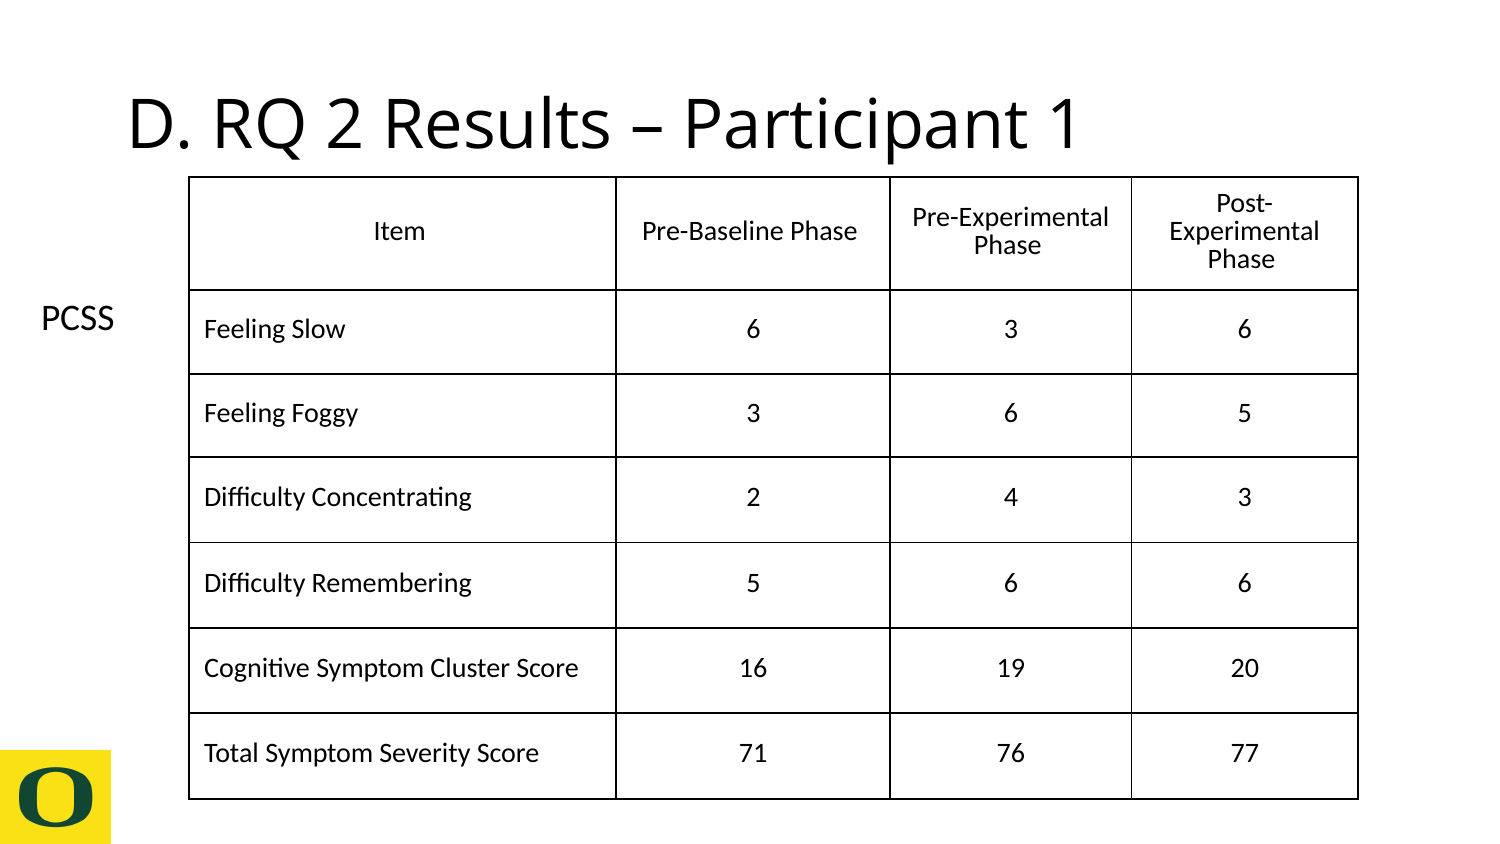

# D. RQ 2 Results – Participant 1
| Item | Pre-Baseline Phase | Pre-Experimental Phase | Post-Experimental Phase |
| --- | --- | --- | --- |
| Feeling Slow | 6 | 3 | 6 |
| Feeling Foggy | 3 | 6 | 5 |
| Difficulty Concentrating | 2 | 4 | 3 |
| Difficulty Remembering | 5 | 6 | 6 |
| Cognitive Symptom Cluster Score | 16 | 19 | 20 |
| Total Symptom Severity Score | 71 | 76 | 77 |
PCSS